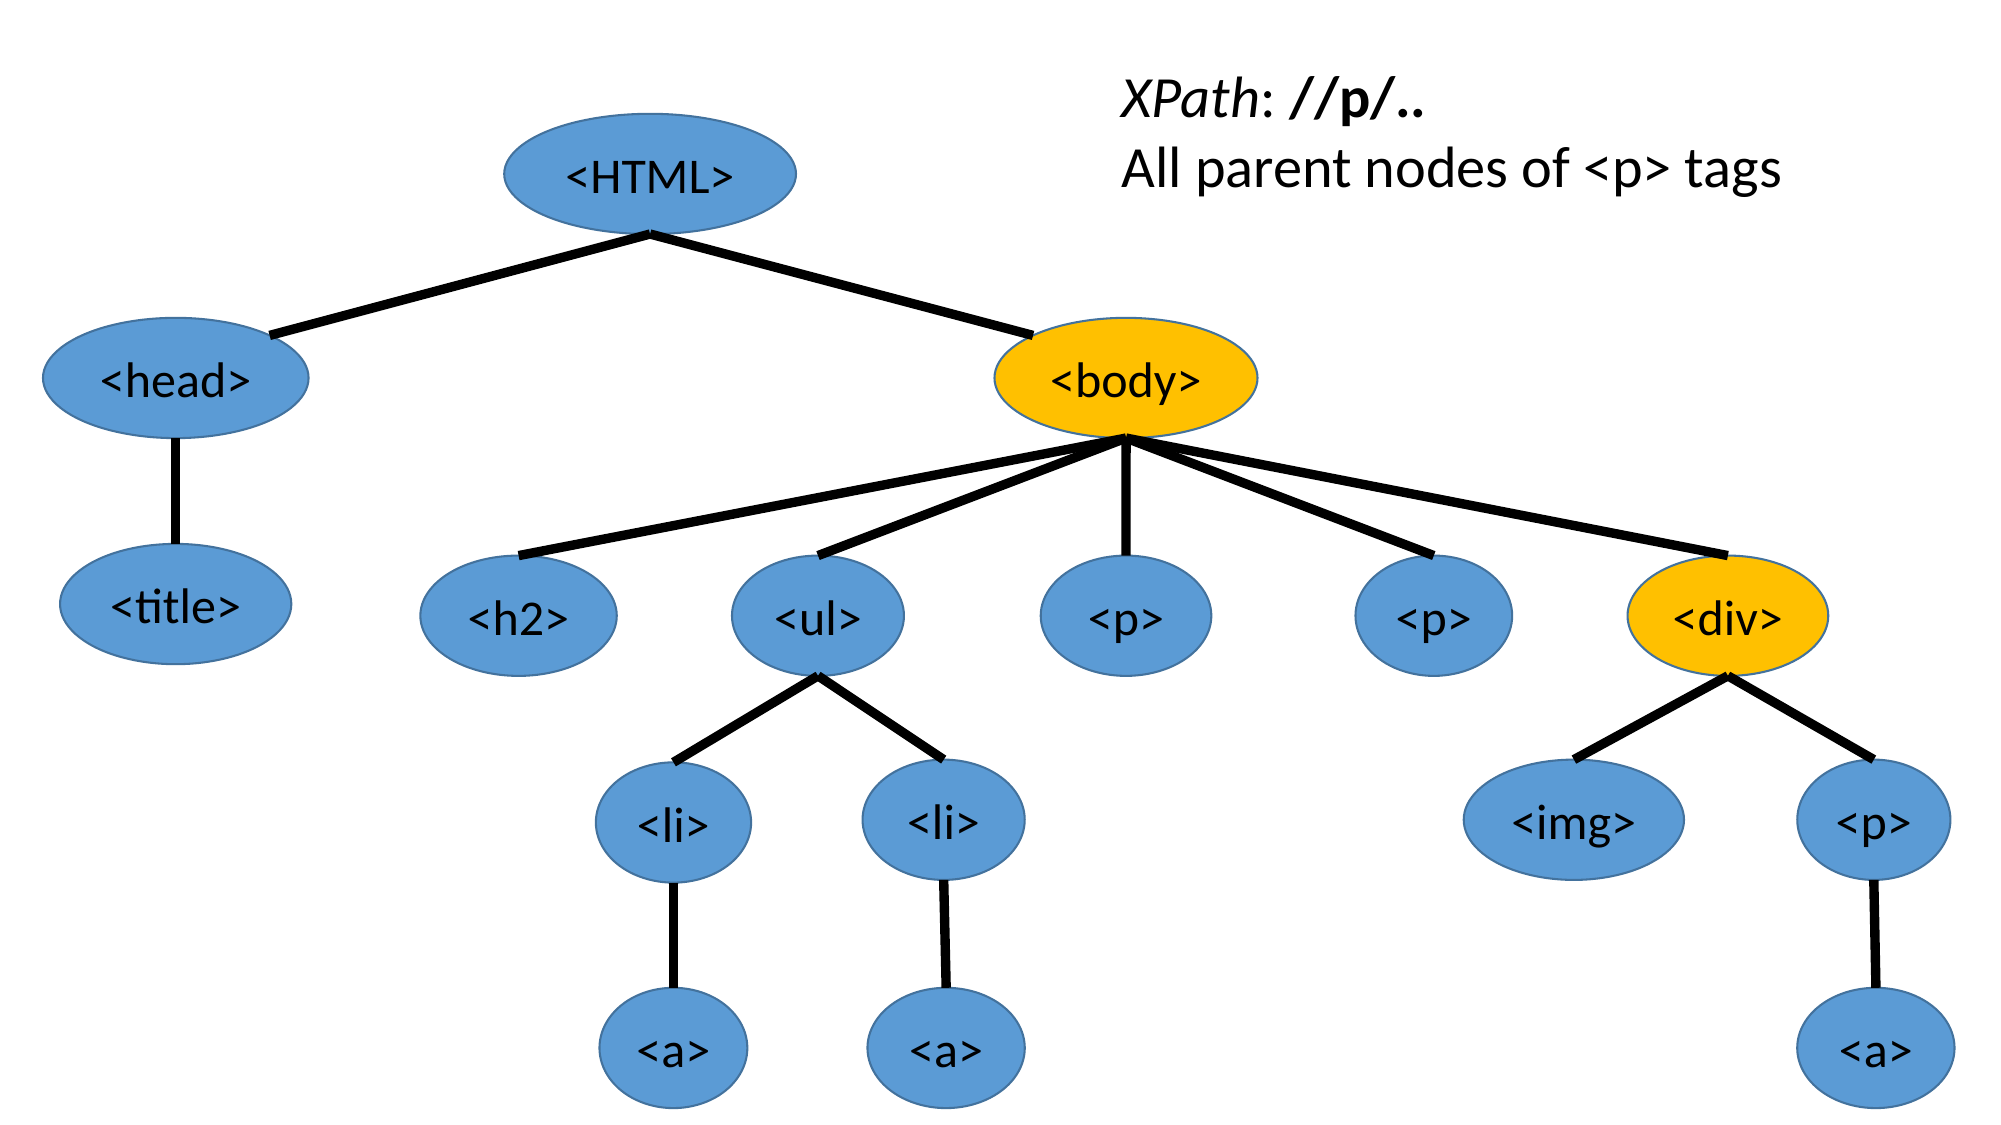

XPath: //p/..
All parent nodes of <p> tags
<HTML>
<head>
<body>
<title>
<h2>
<ul>
<p>
<p>
<div>
<li>
<img>
<p>
<li>
<a>
<a>
<a>